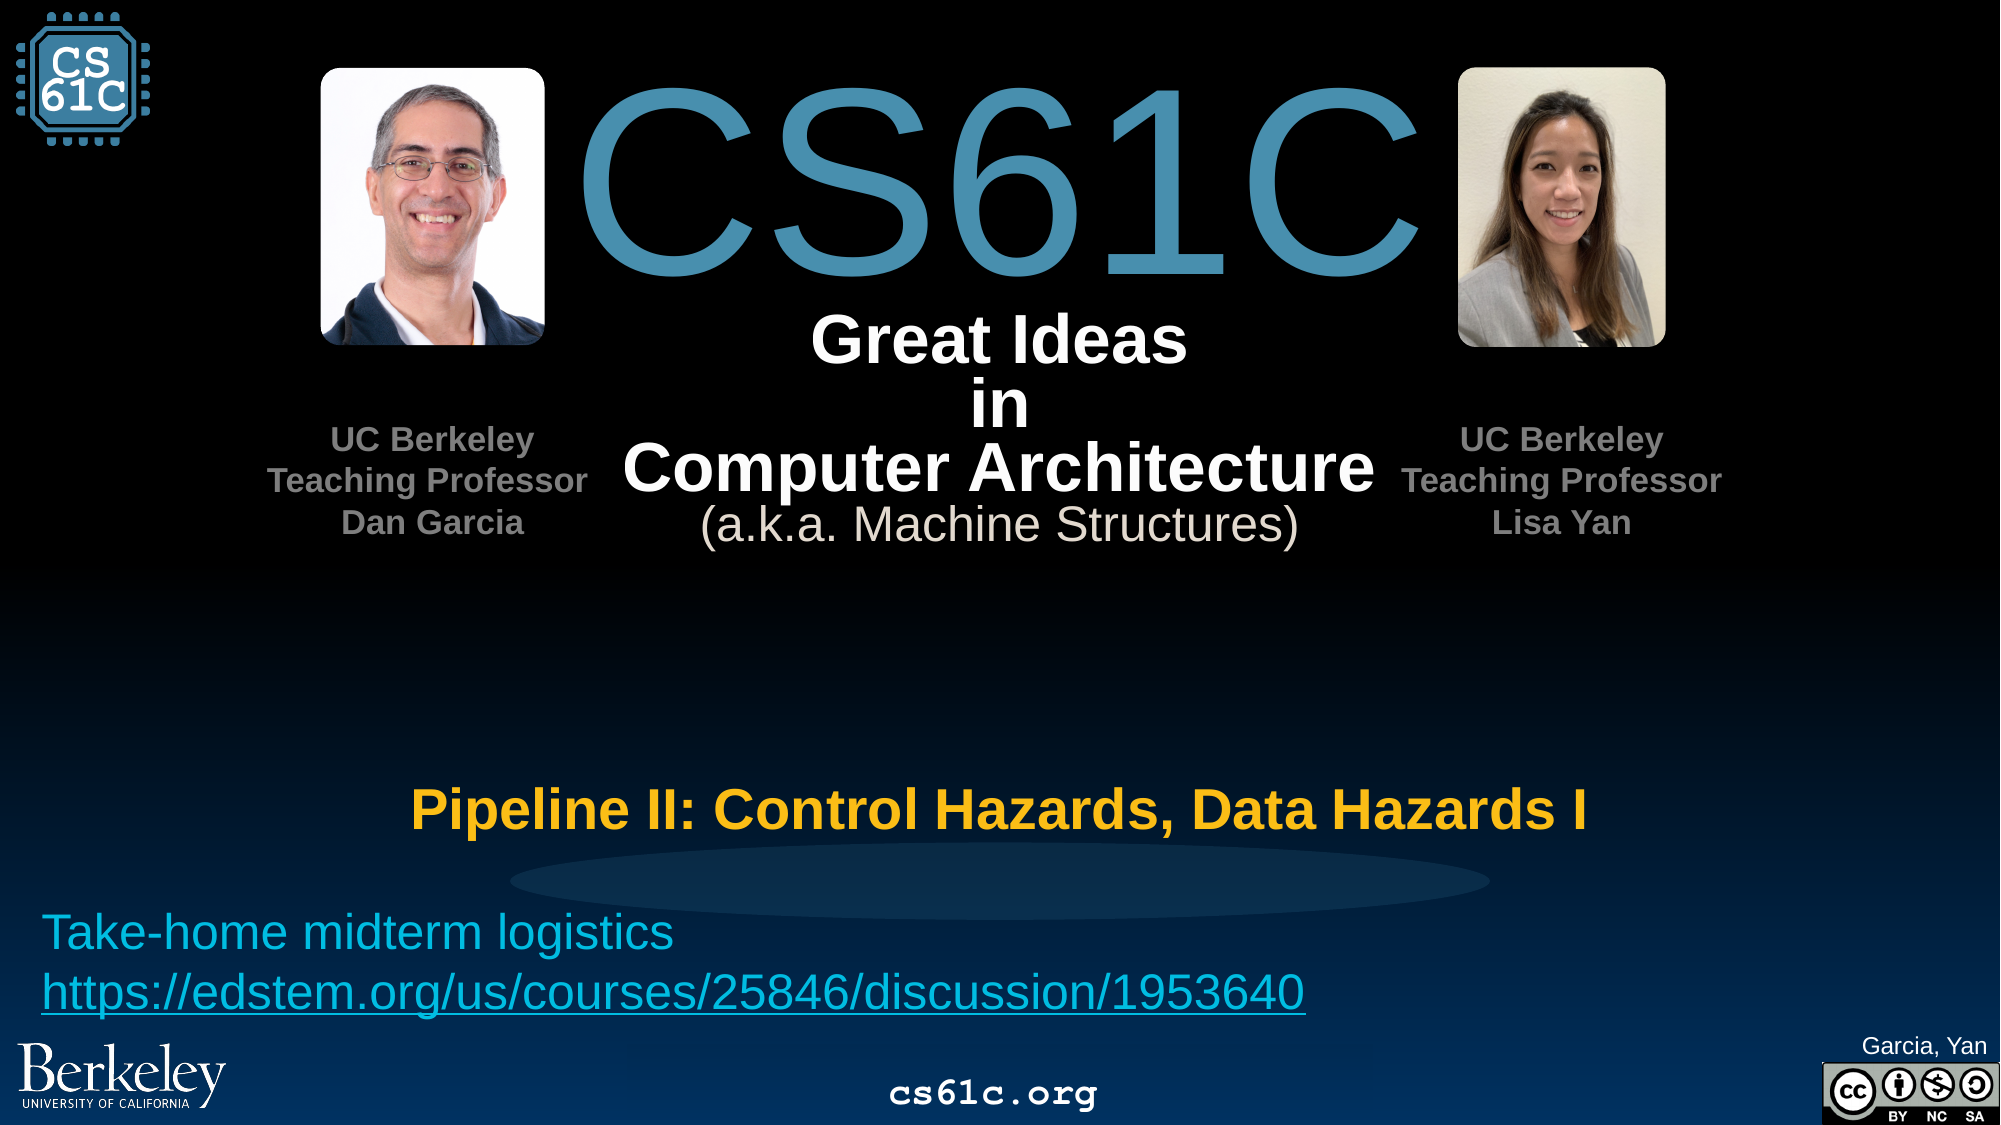

# Pipeline II: Control Hazards, Data Hazards I
Take-home midterm logistics
https://edstem.org/us/courses/25846/discussion/1953640